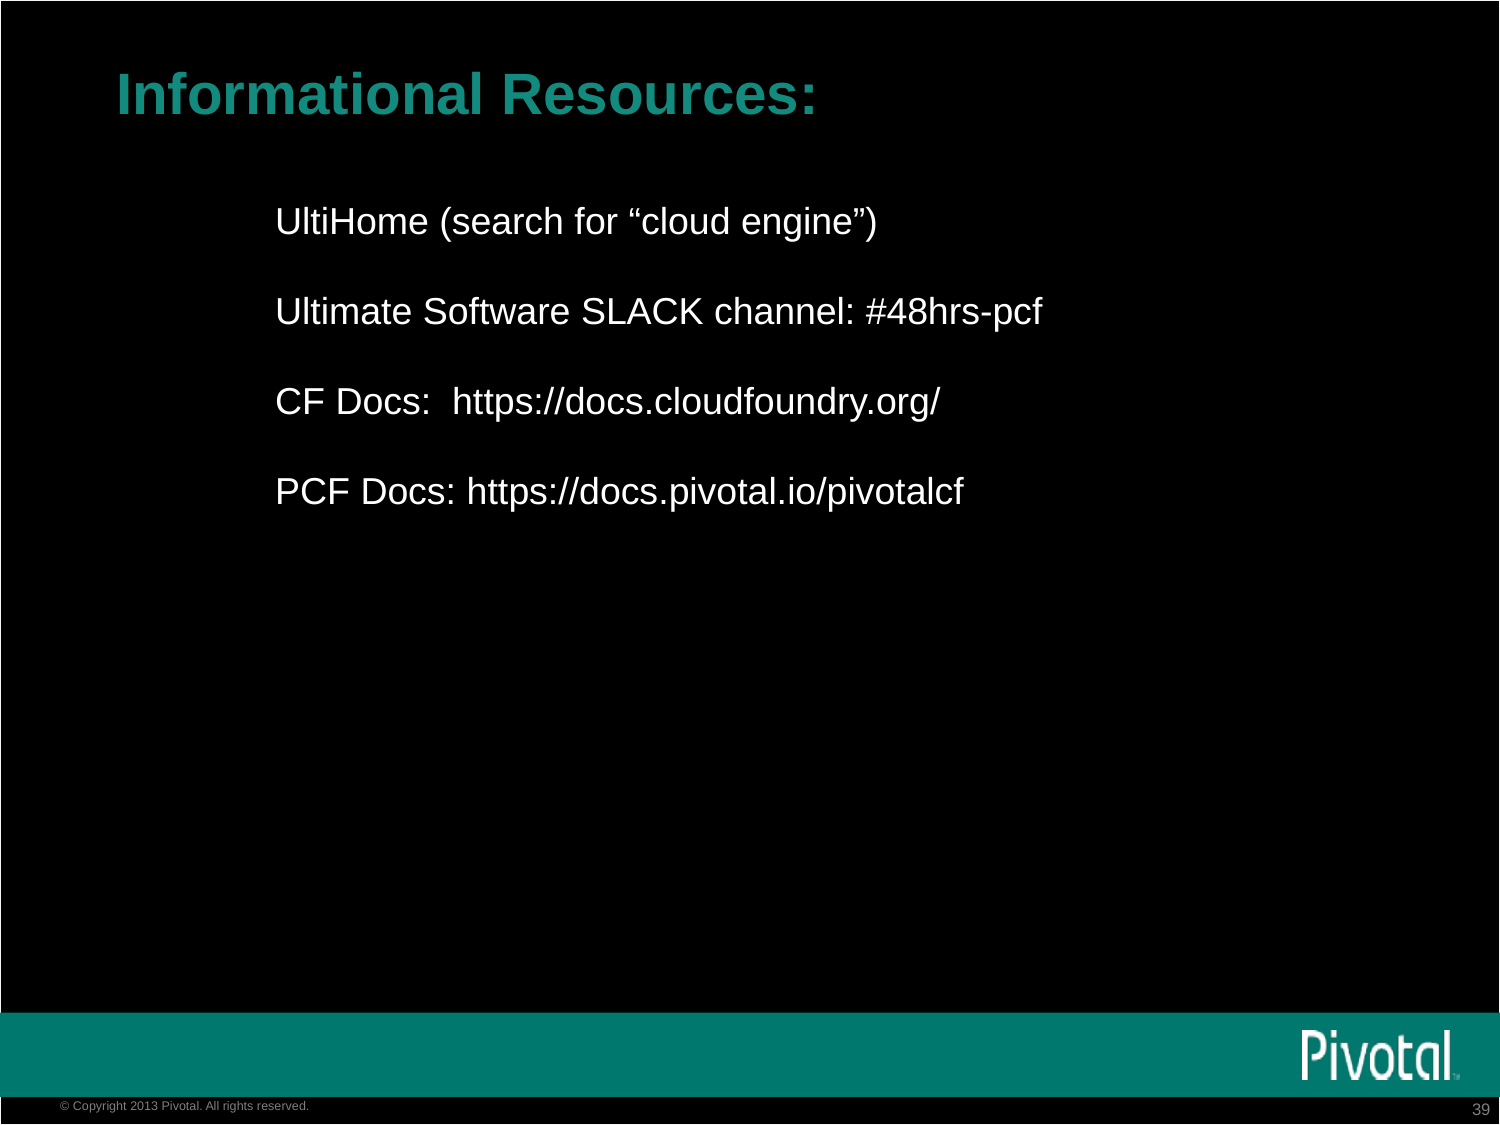

Informational Resources:
UltiHome (search for “cloud engine”)

Ultimate Software SLACK channel: #48hrs-pcf

CF Docs:  https://docs.cloudfoundry.org/

PCF Docs: https://docs.pivotal.io/pivotalcf